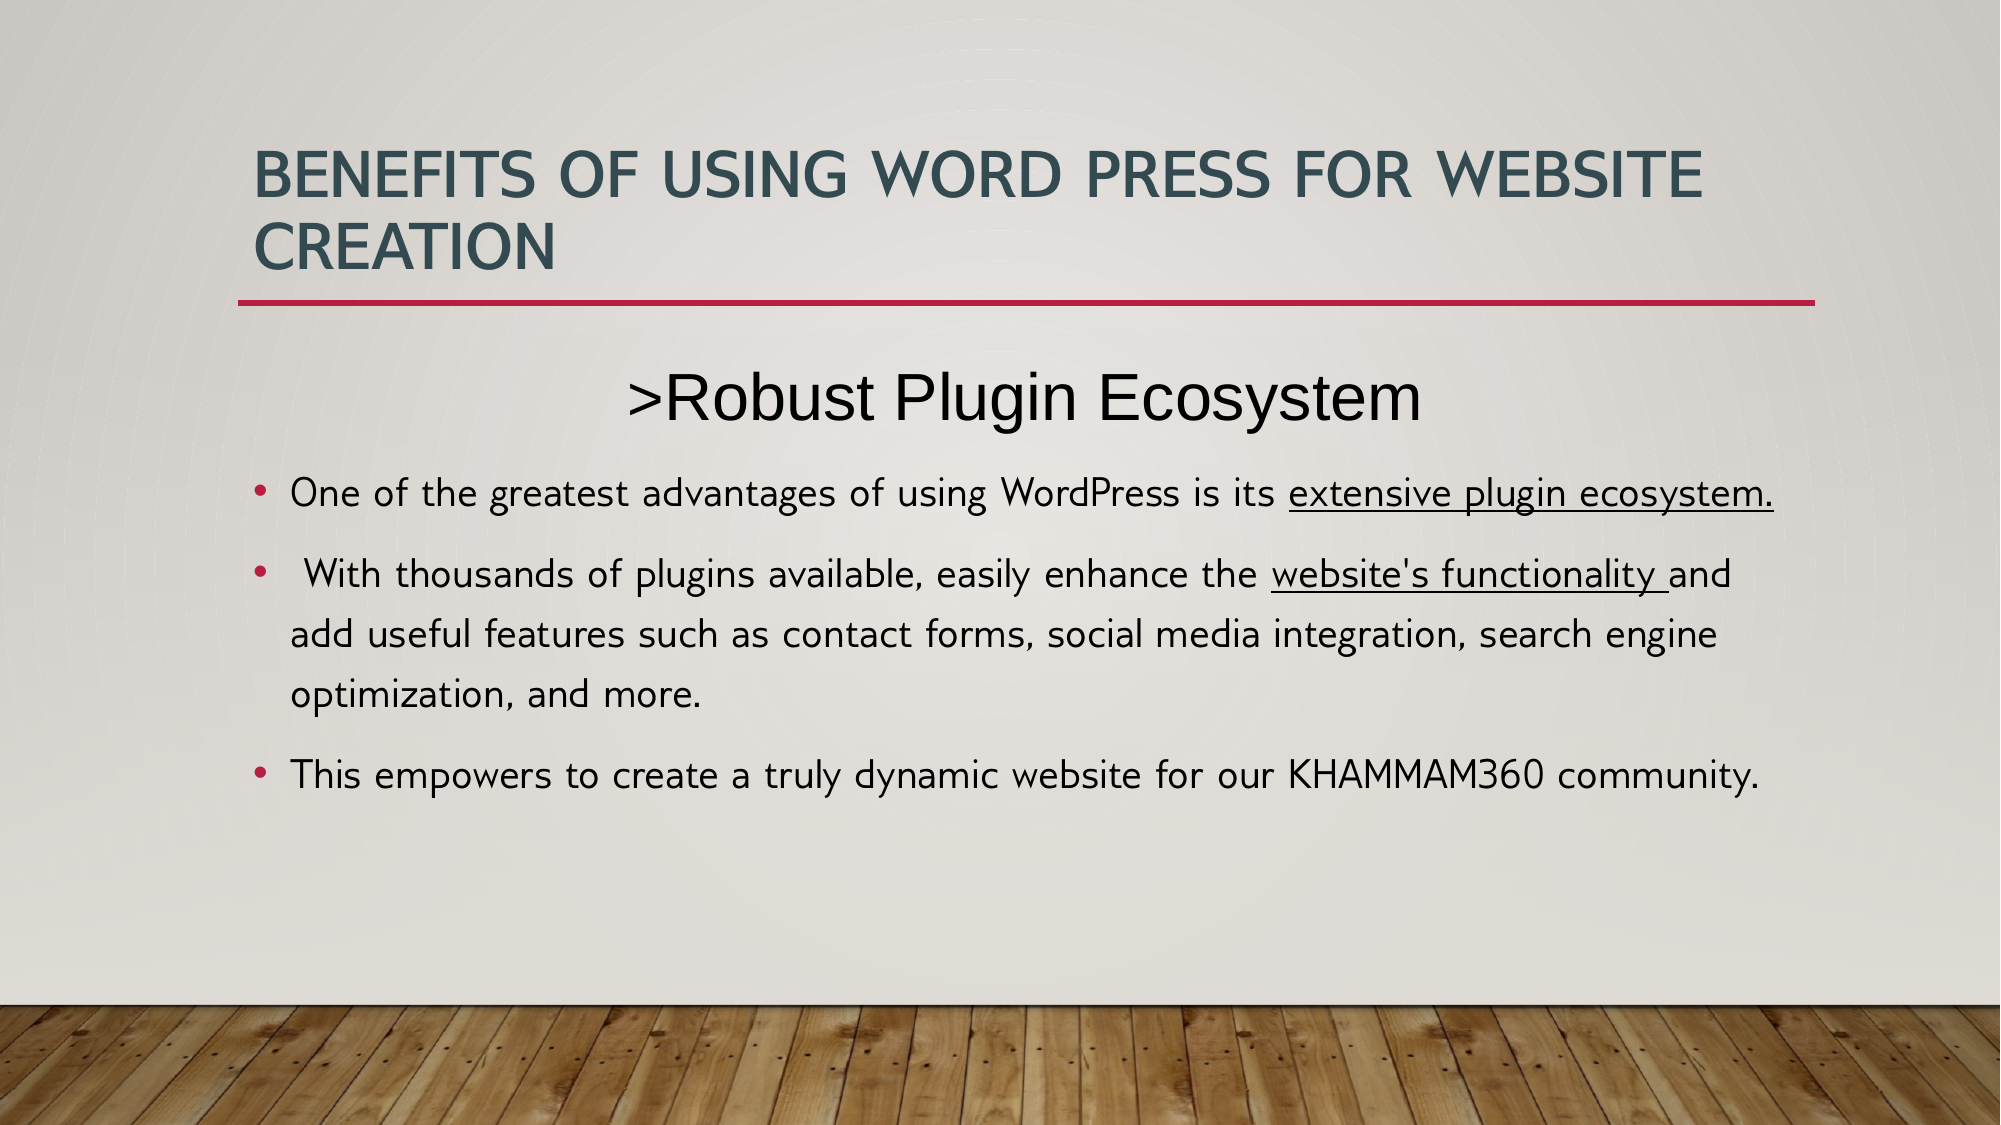

# Benefits of using word press for website creation
>Robust Plugin Ecosystem
One of the greatest advantages of using WordPress is its extensive plugin ecosystem.
 With thousands of plugins available, easily enhance the website's functionality and add useful features such as contact forms, social media integration, search engine optimization, and more.
This empowers to create a truly dynamic website for our KHAMMAM360 community.